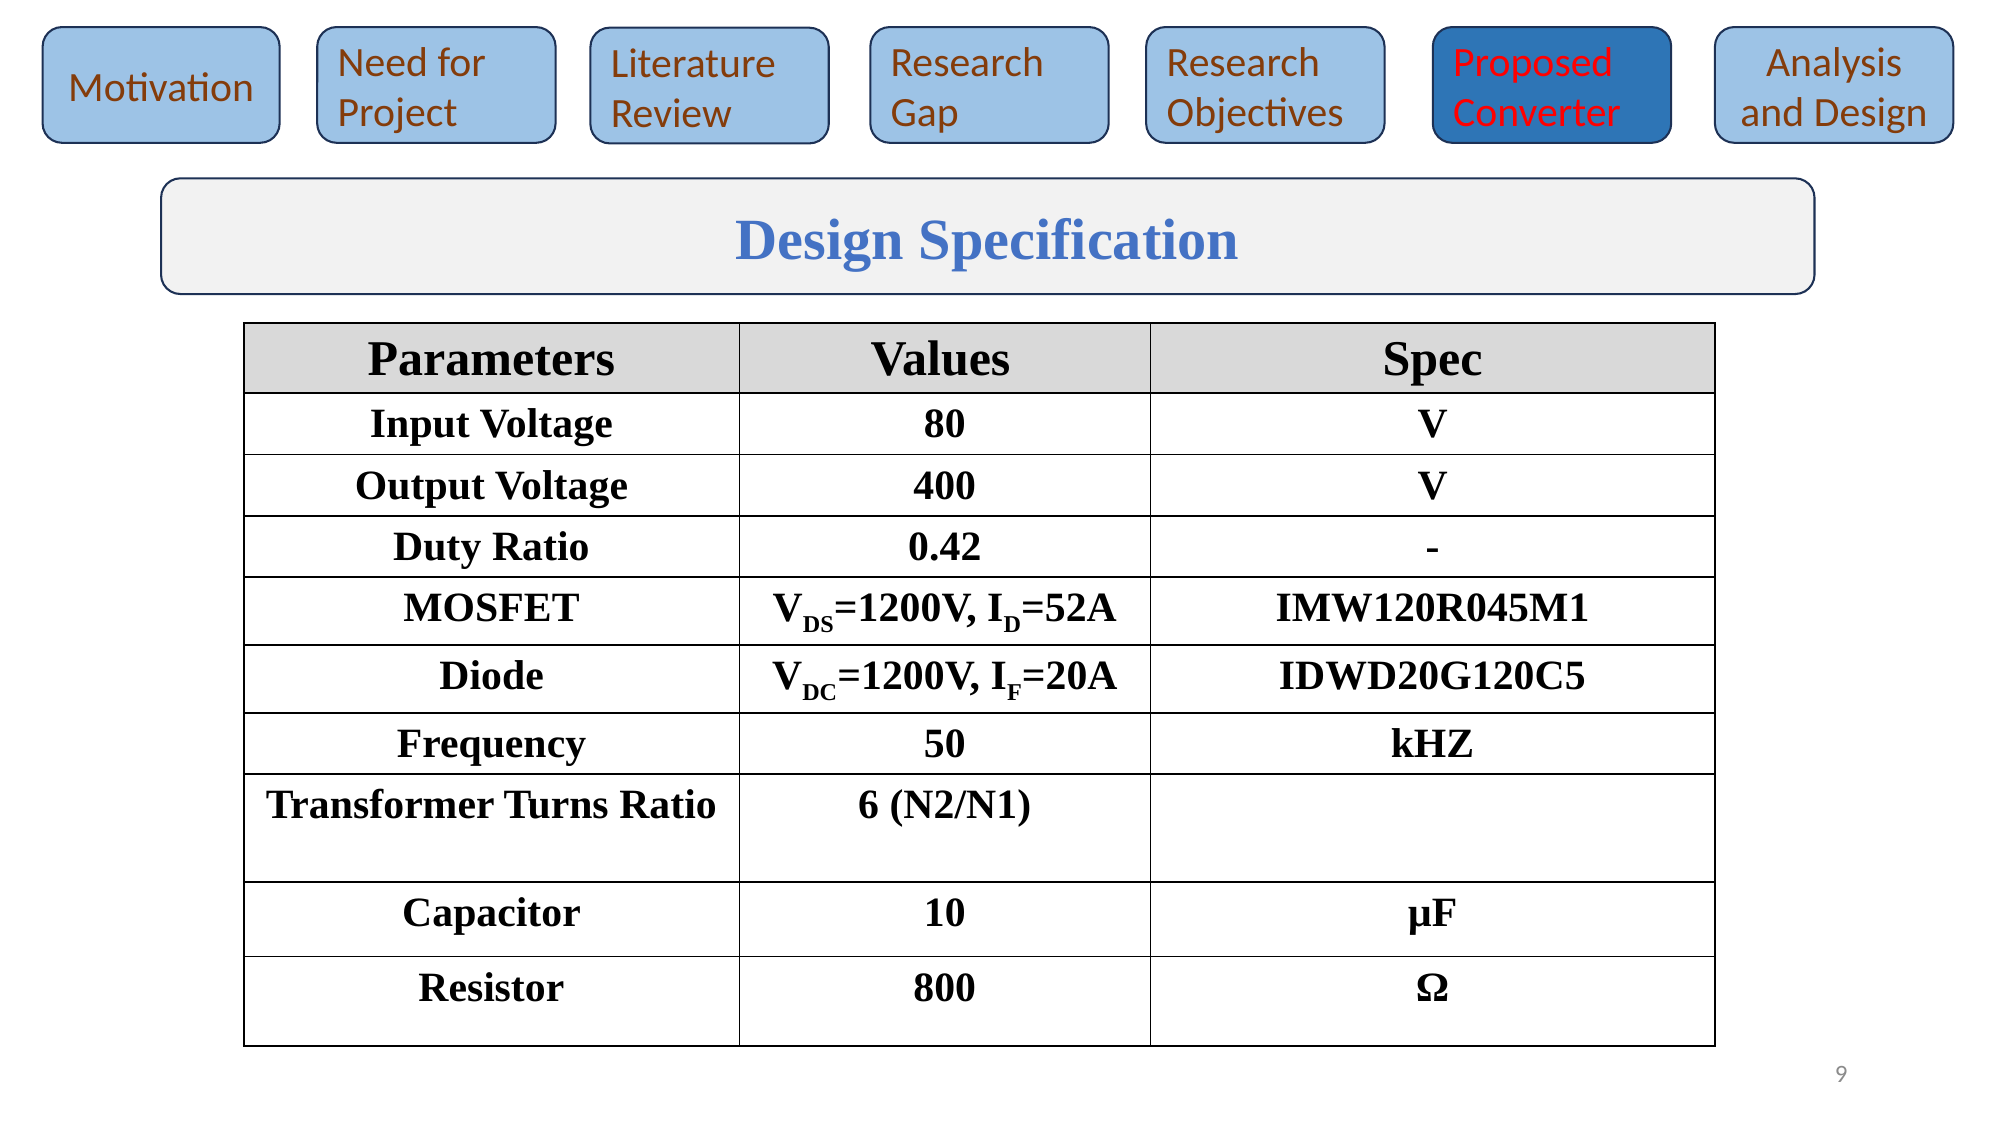

Research Gap
Research Objectives
Proposed Converter
Need for Project

Analysis and Design

Motivation
Literature Review
Design Specification
| Parameters | Values | Spec |
| --- | --- | --- |
| Input Voltage | 80 | V |
| Output Voltage | 400 | V |
| Duty Ratio | 0.42 | - |
| MOSFET | VDS=1200V, ID=52A | IMW120R045M1 |
| Diode | VDC=1200V, IF=20A | IDWD20G120C5 |
| Frequency | 50 | kHZ |
| Transformer Turns Ratio | 6 (N2/N1) |  |
| Capacitor | 10 | µF |
| Resistor | 800 | Ω |
9